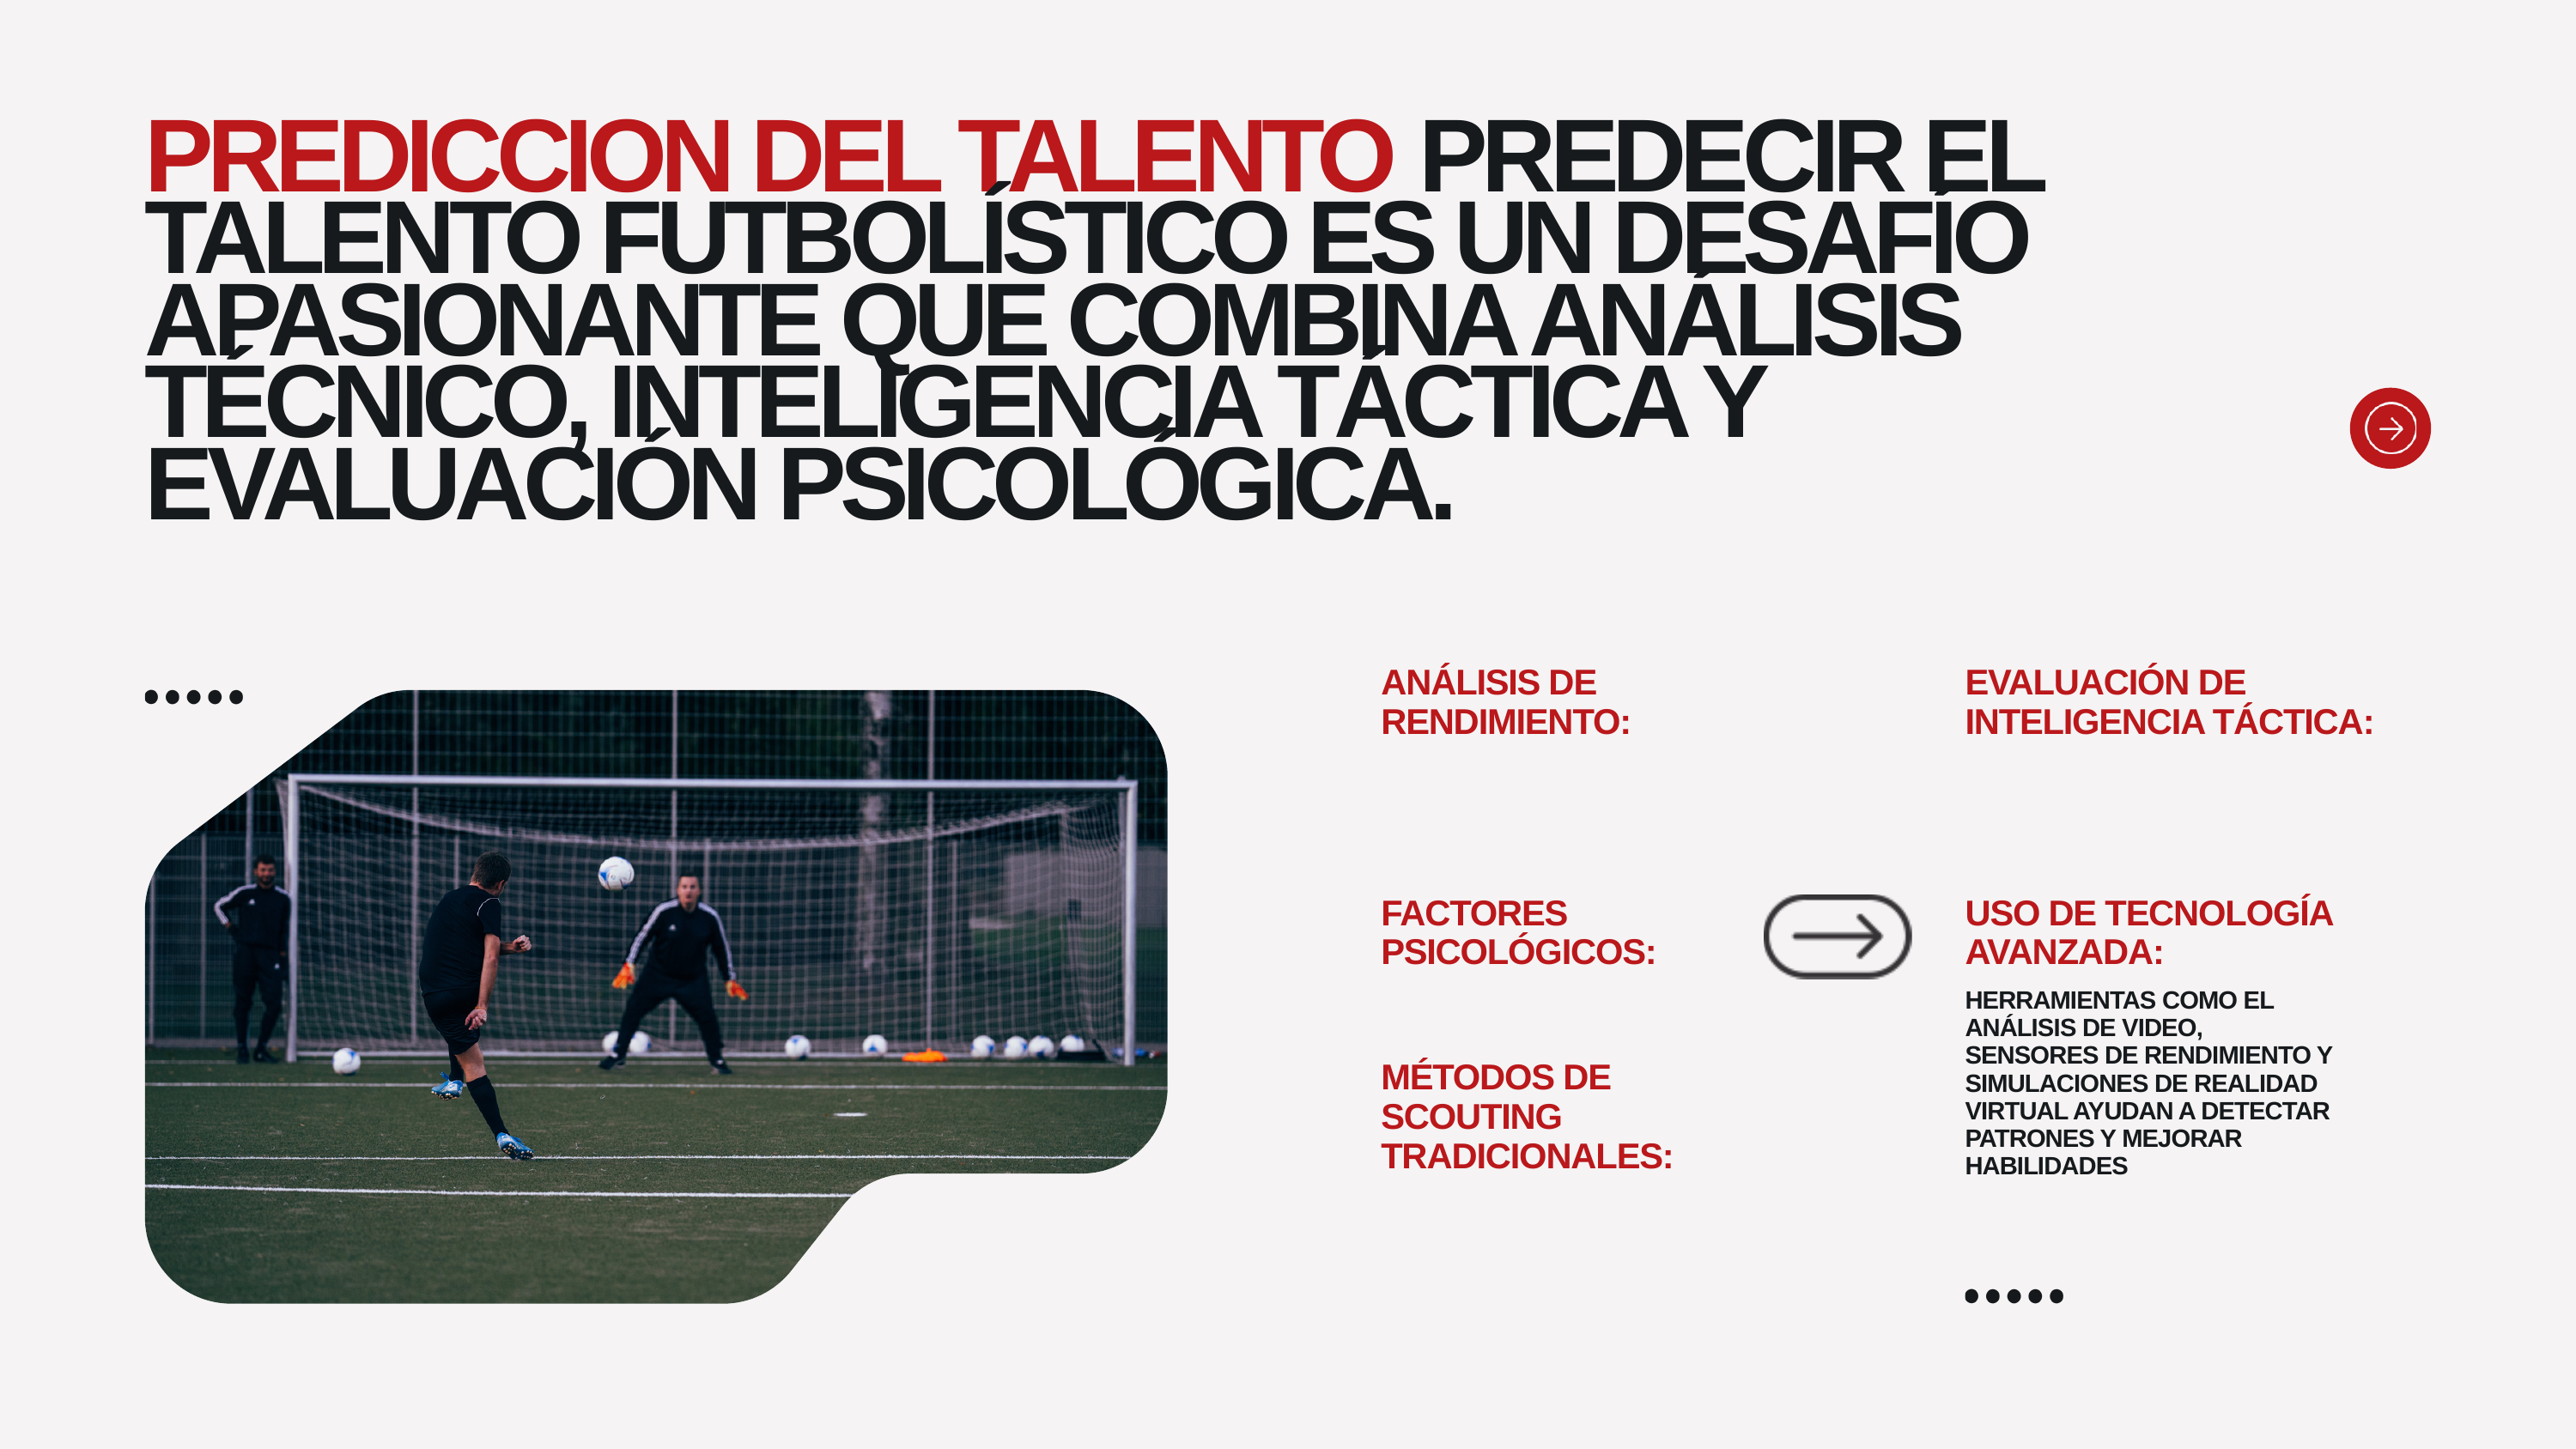

PREDICCION DEL TALENTO PREDECIR EL TALENTO FUTBOLÍSTICO ES UN DESAFÍO APASIONANTE QUE COMBINA ANÁLISIS TÉCNICO, INTELIGENCIA TÁCTICA Y EVALUACIÓN PSICOLÓGICA.

ANÁLISIS DE RENDIMIENTO:
EVALUACIÓN DE INTELIGENCIA TÁCTICA:

FACTORES PSICOLÓGICOS:
USO DE TECNOLOGÍA AVANZADA:

HERRAMIENTAS COMO EL ANÁLISIS DE VIDEO, SENSORES DE RENDIMIENTO Y SIMULACIONES DE REALIDAD VIRTUAL AYUDAN A DETECTAR PATRONES Y MEJORAR HABILIDADES
MÉTODOS DE SCOUTING TRADICIONALES: